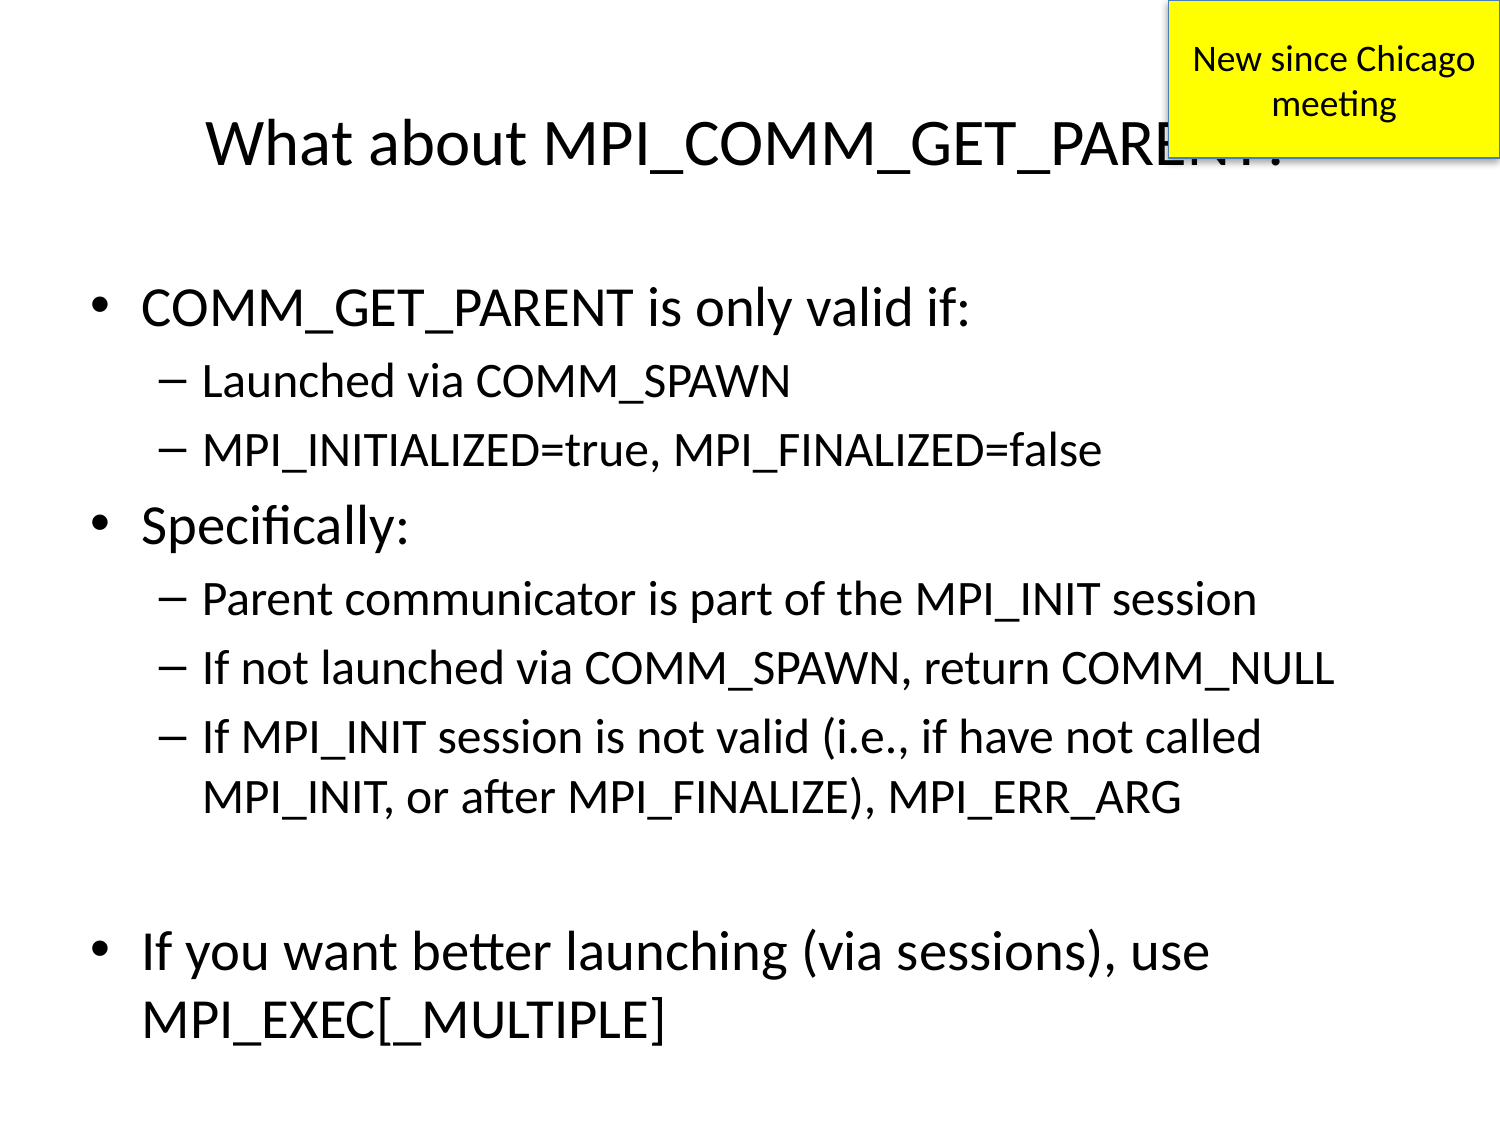

New since Chicago meeting
# What about MPI_COMM_GET_PARENT?
COMM_GET_PARENT is only valid if:
Launched via COMM_SPAWN
MPI_INITIALIZED=true, MPI_FINALIZED=false
Specifically:
Parent communicator is part of the MPI_INIT session
If not launched via COMM_SPAWN, return COMM_NULL
If MPI_INIT session is not valid (i.e., if have not called MPI_INIT, or after MPI_FINALIZE), MPI_ERR_ARG

If you want better launching (via sessions), use MPI_EXEC[_MULTIPLE]